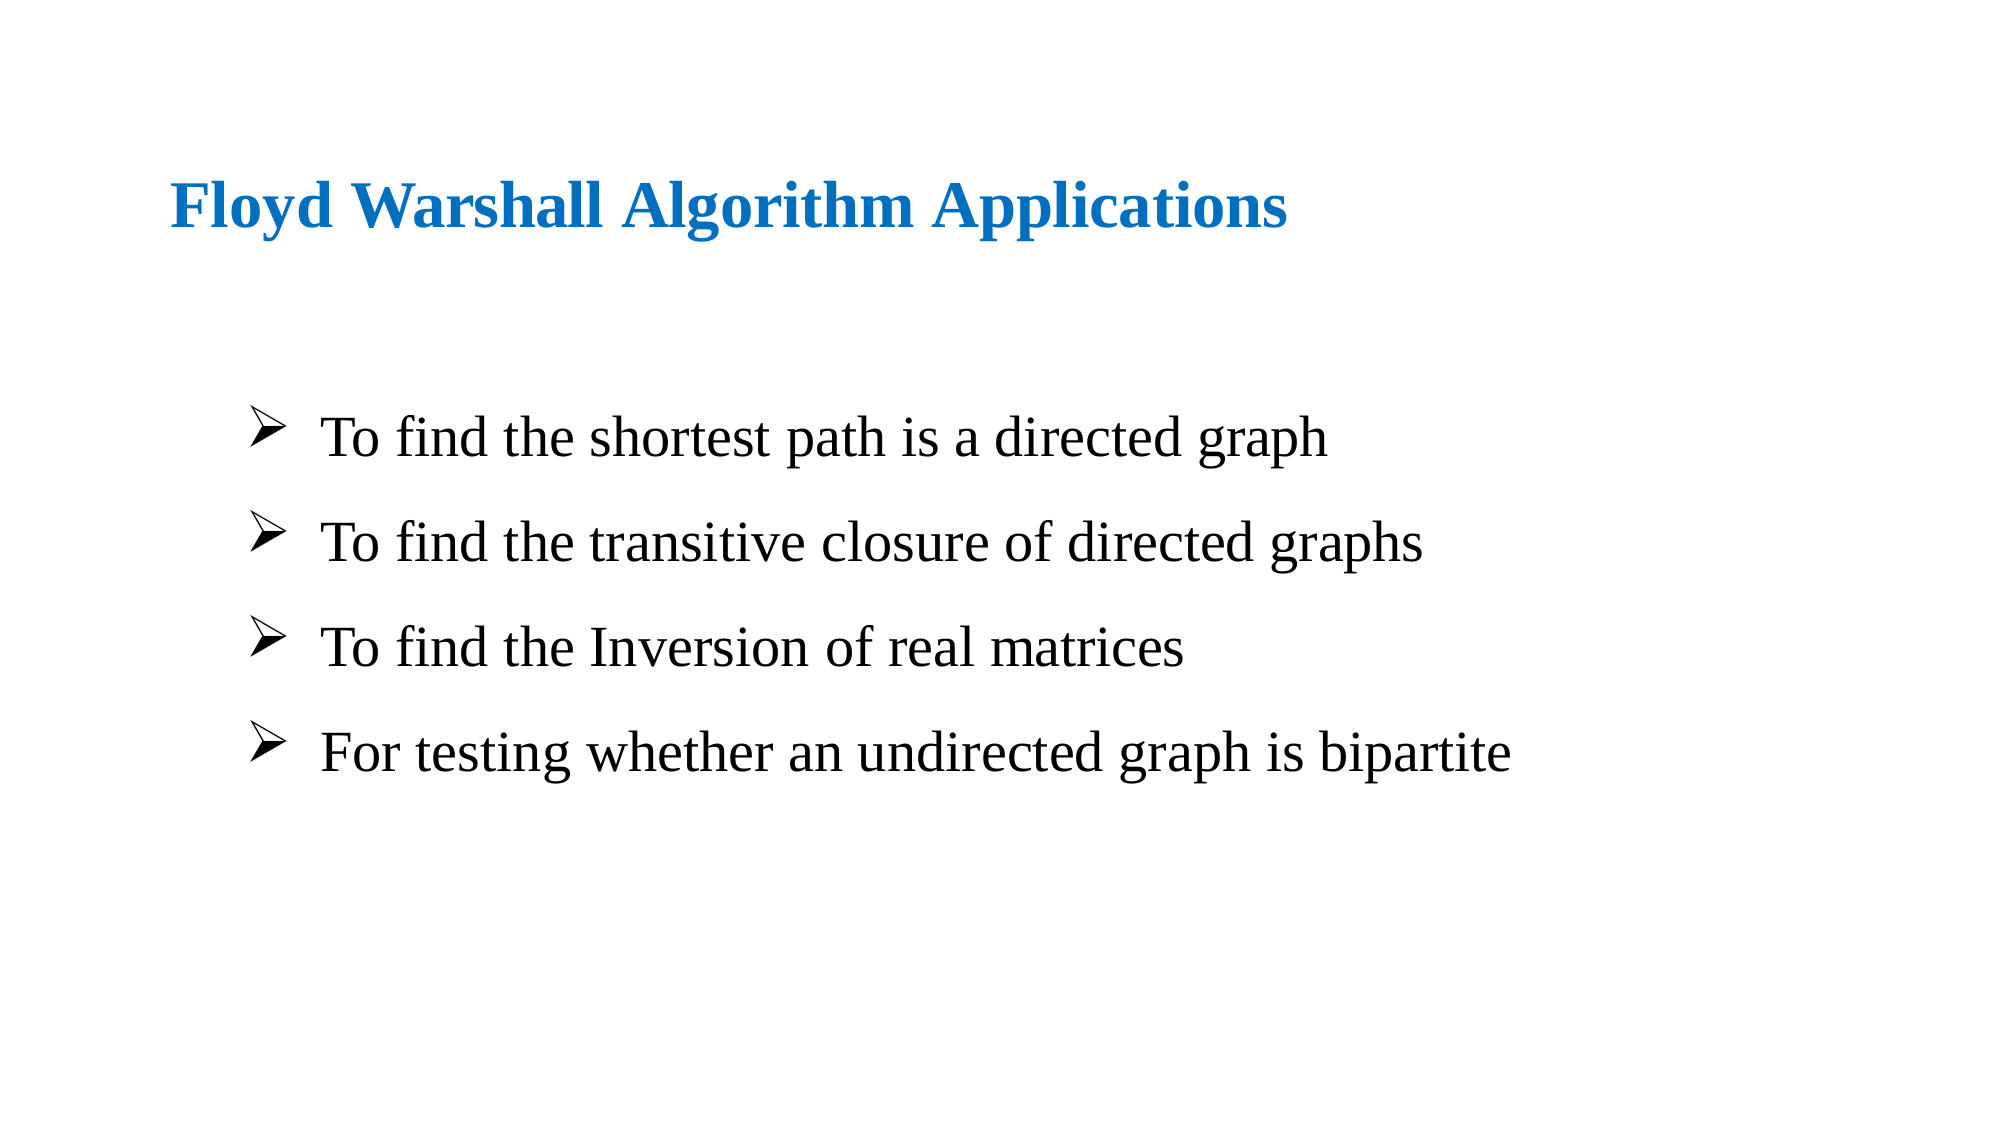

# Floyd Warshall Algorithm Applications
To find the shortest path is a directed graph
To find the transitive closure of directed graphs
To find the Inversion of real matrices
For testing whether an undirected graph is bipartite